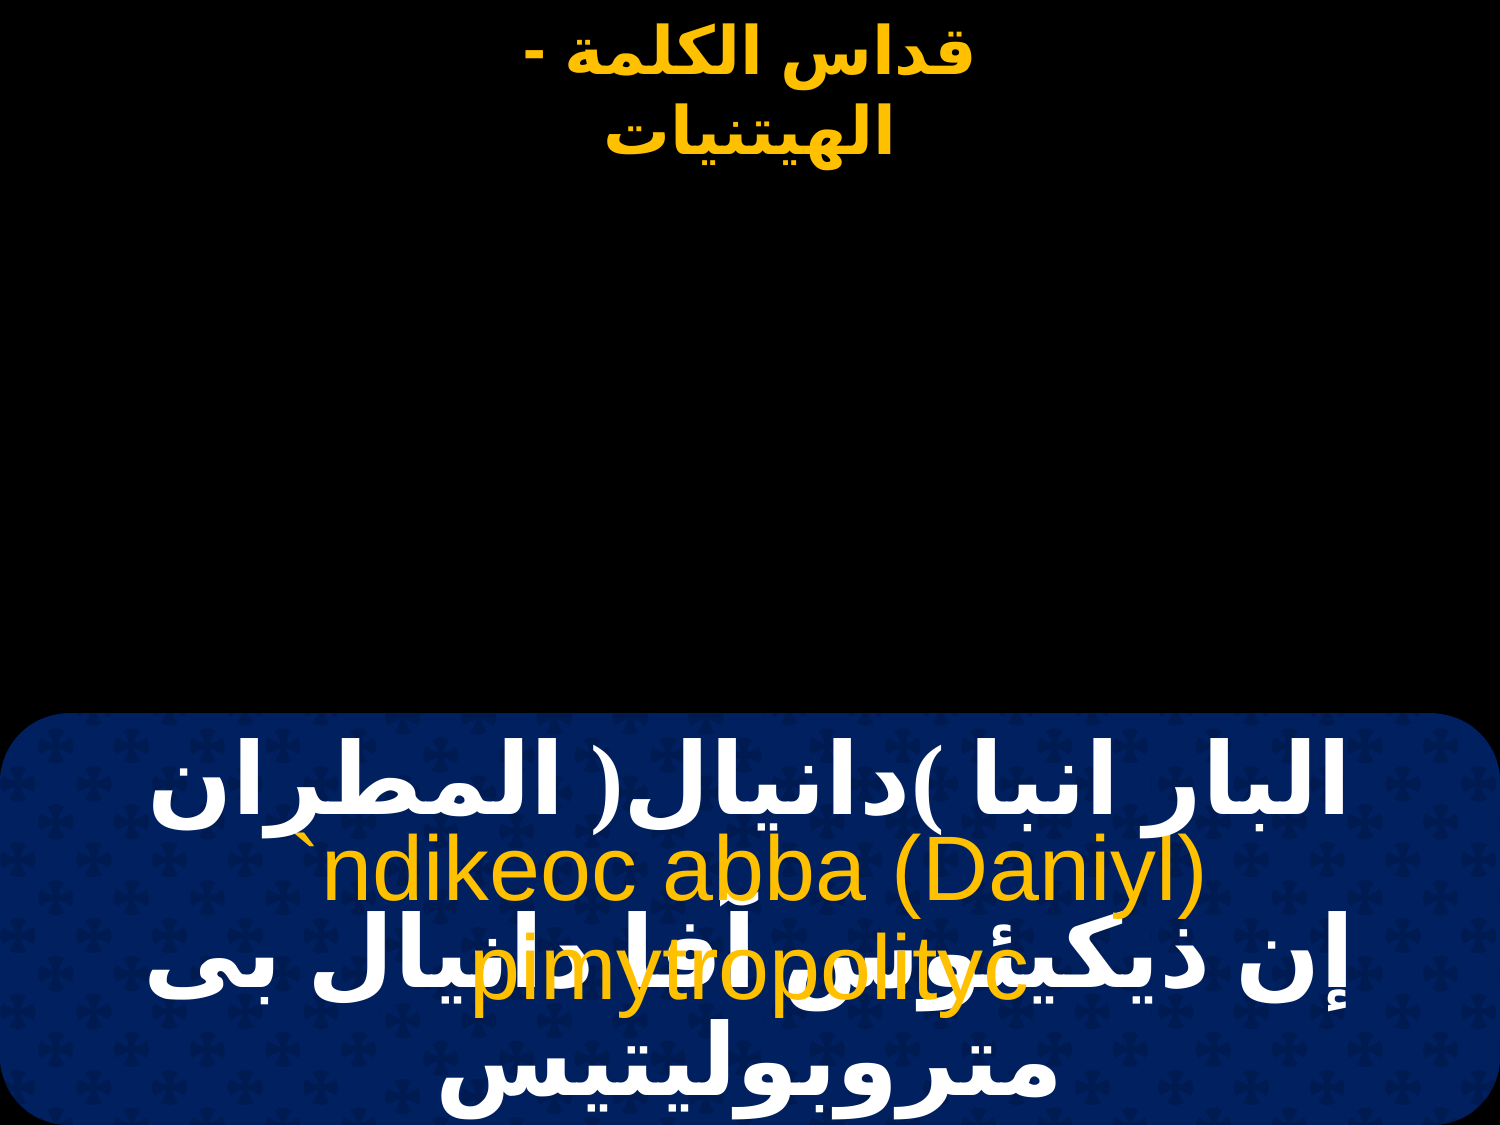

البار انبا )دانيال( المطران
`ndikeoc abba (Daniyl) pimytropolityc
إن ذيكيئوس آفا دانيال بى متروبوليتيس